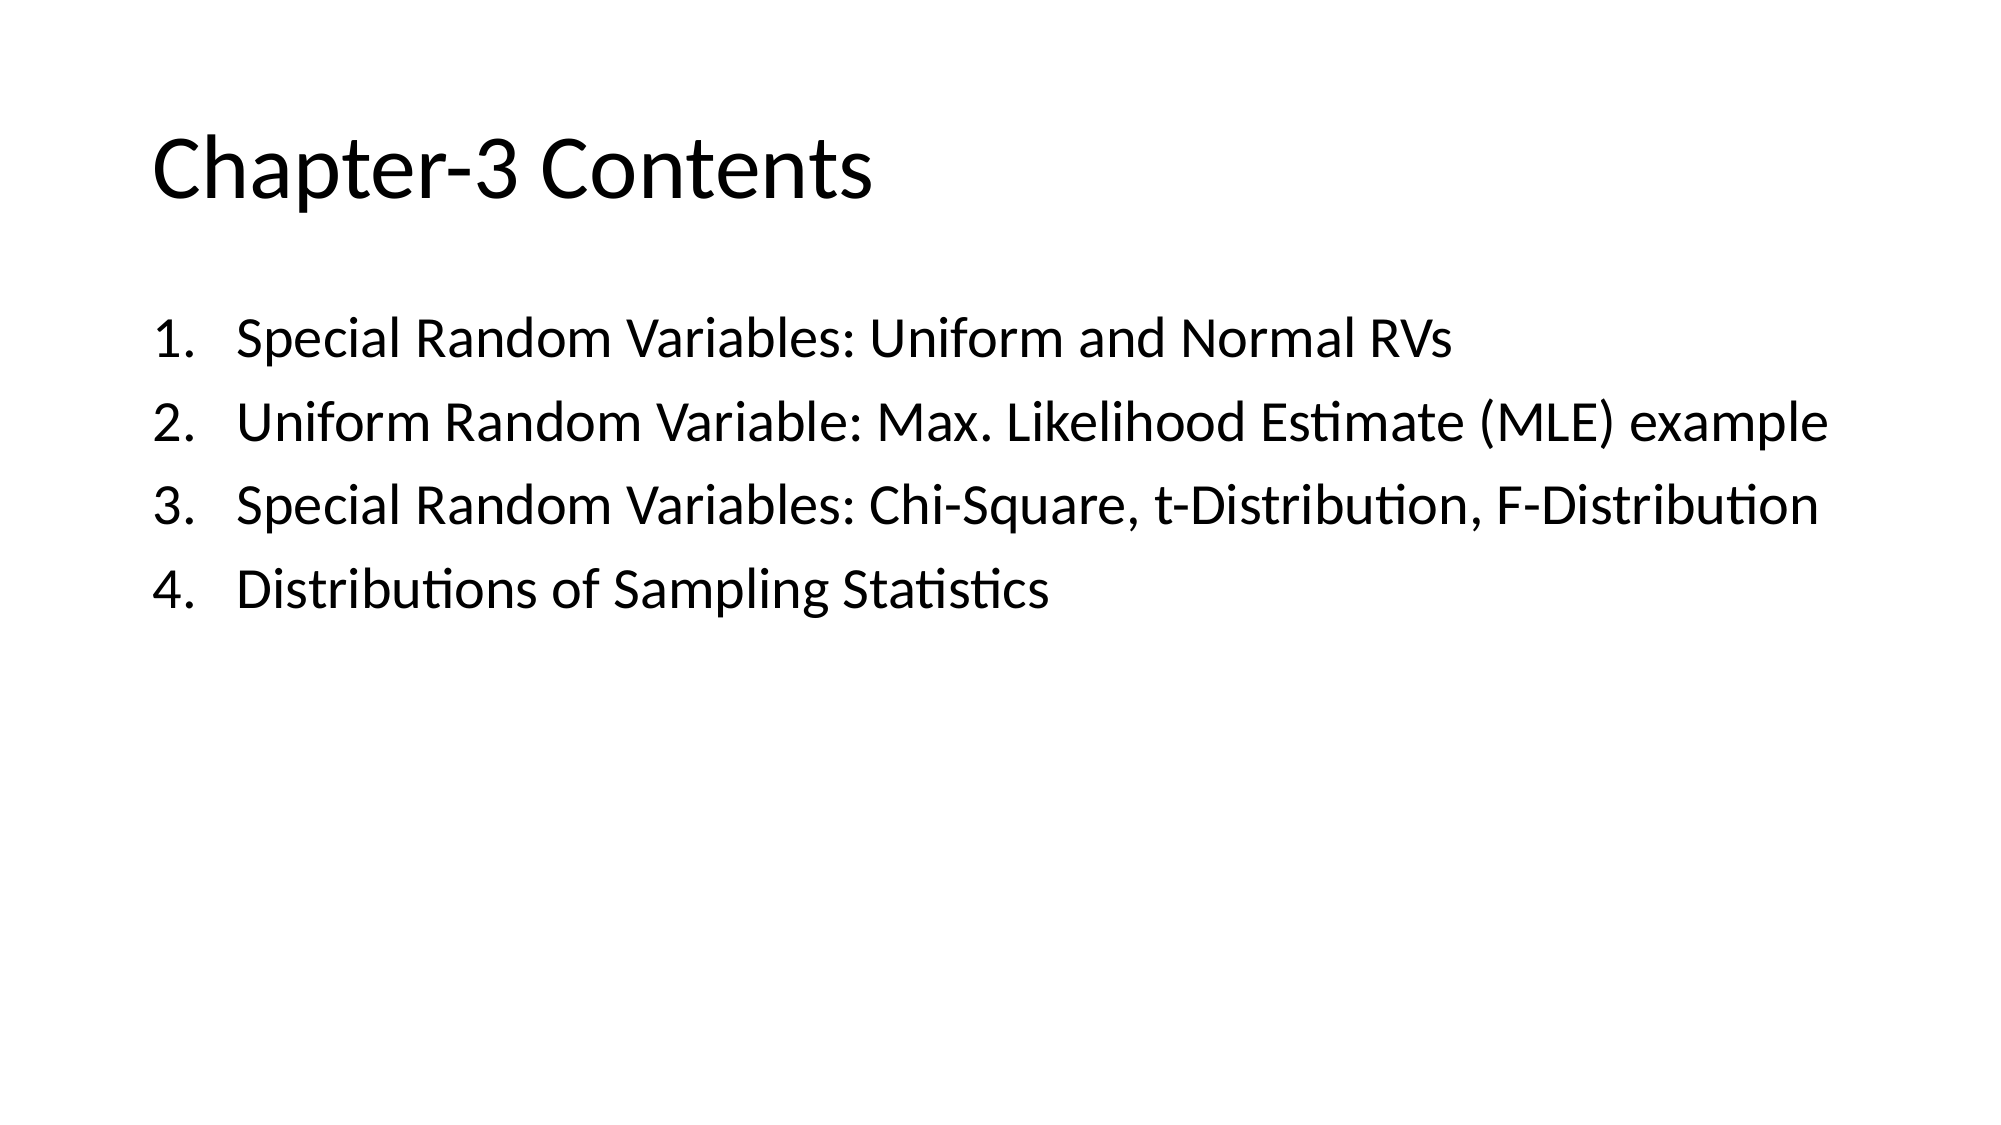

# Chapter-3 Contents
Special Random Variables: Uniform and Normal RVs
Uniform Random Variable: Max. Likelihood Estimate (MLE) example
Special Random Variables: Chi-Square, t-Distribution, F-Distribution
Distributions of Sampling Statistics